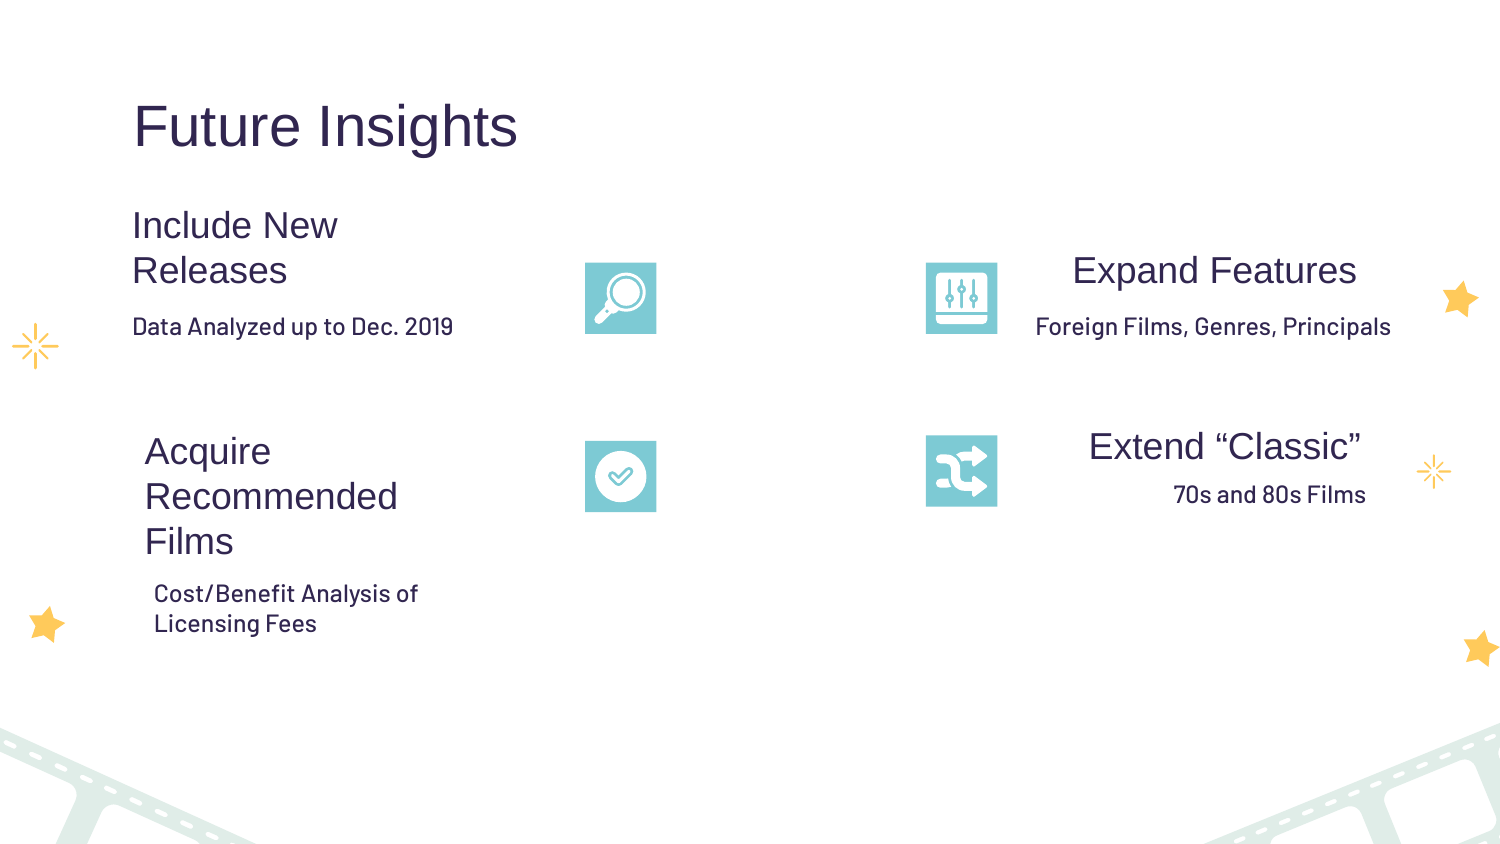

# Future Insights

Include New Releases
Expand Features

Data Analyzed up to Dec. 2019
Foreign Films, Genres, Principals
Extend “Classic”

70s and 80s Films
Acquire Recommended Films
Cost/Benefit Analysis of Licensing Fees